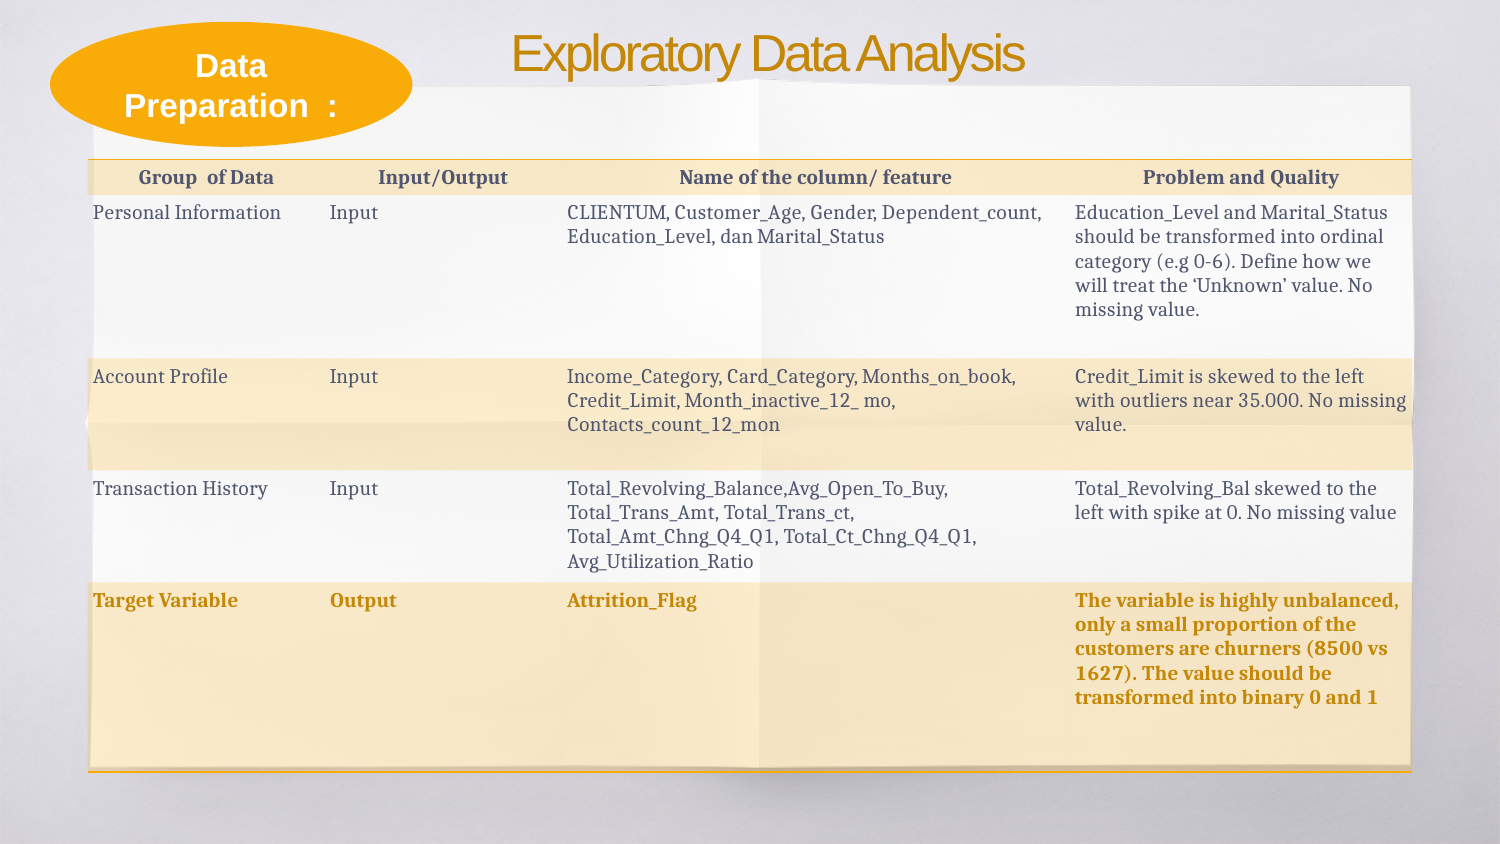

# Exploratory Data Analysis
Data Preparation  :

| Group of Data | Input/Output | Name of the column/ feature | Problem and Quality |
| --- | --- | --- | --- |
| Personal Information | Input | CLIENTUM, Customer\_Age, Gender, Dependent\_count, Education\_Level, dan Marital\_Status | Education\_Level and Marital\_Status should be transformed into ordinal category (e.g 0-6). Define how we will treat the ‘Unknown’ value. No missing value. |
| Account Profile | Input | Income\_Category, Card\_Category, Months\_on\_book, Credit\_Limit, Month\_inactive\_12\_ mo, Contacts\_count\_12\_mon | Credit\_Limit is skewed to the left with outliers near 35.000. No missing value. |
| Transaction History | Input | Total\_Revolving\_Balance,Avg\_Open\_To\_Buy, Total\_Trans\_Amt, Total\_Trans\_ct, Total\_Amt\_Chng\_Q4\_Q1, Total\_Ct\_Chng\_Q4\_Q1, Avg\_Utilization\_Ratio | Total\_Revolving\_Bal skewed to the left with spike at 0. No missing value |
| Target Variable | Output | Attrition\_Flag | The variable is highly unbalanced, only a small proportion of the customers are churners (8500 vs 1627). The value should be transformed into binary 0 and 1 |